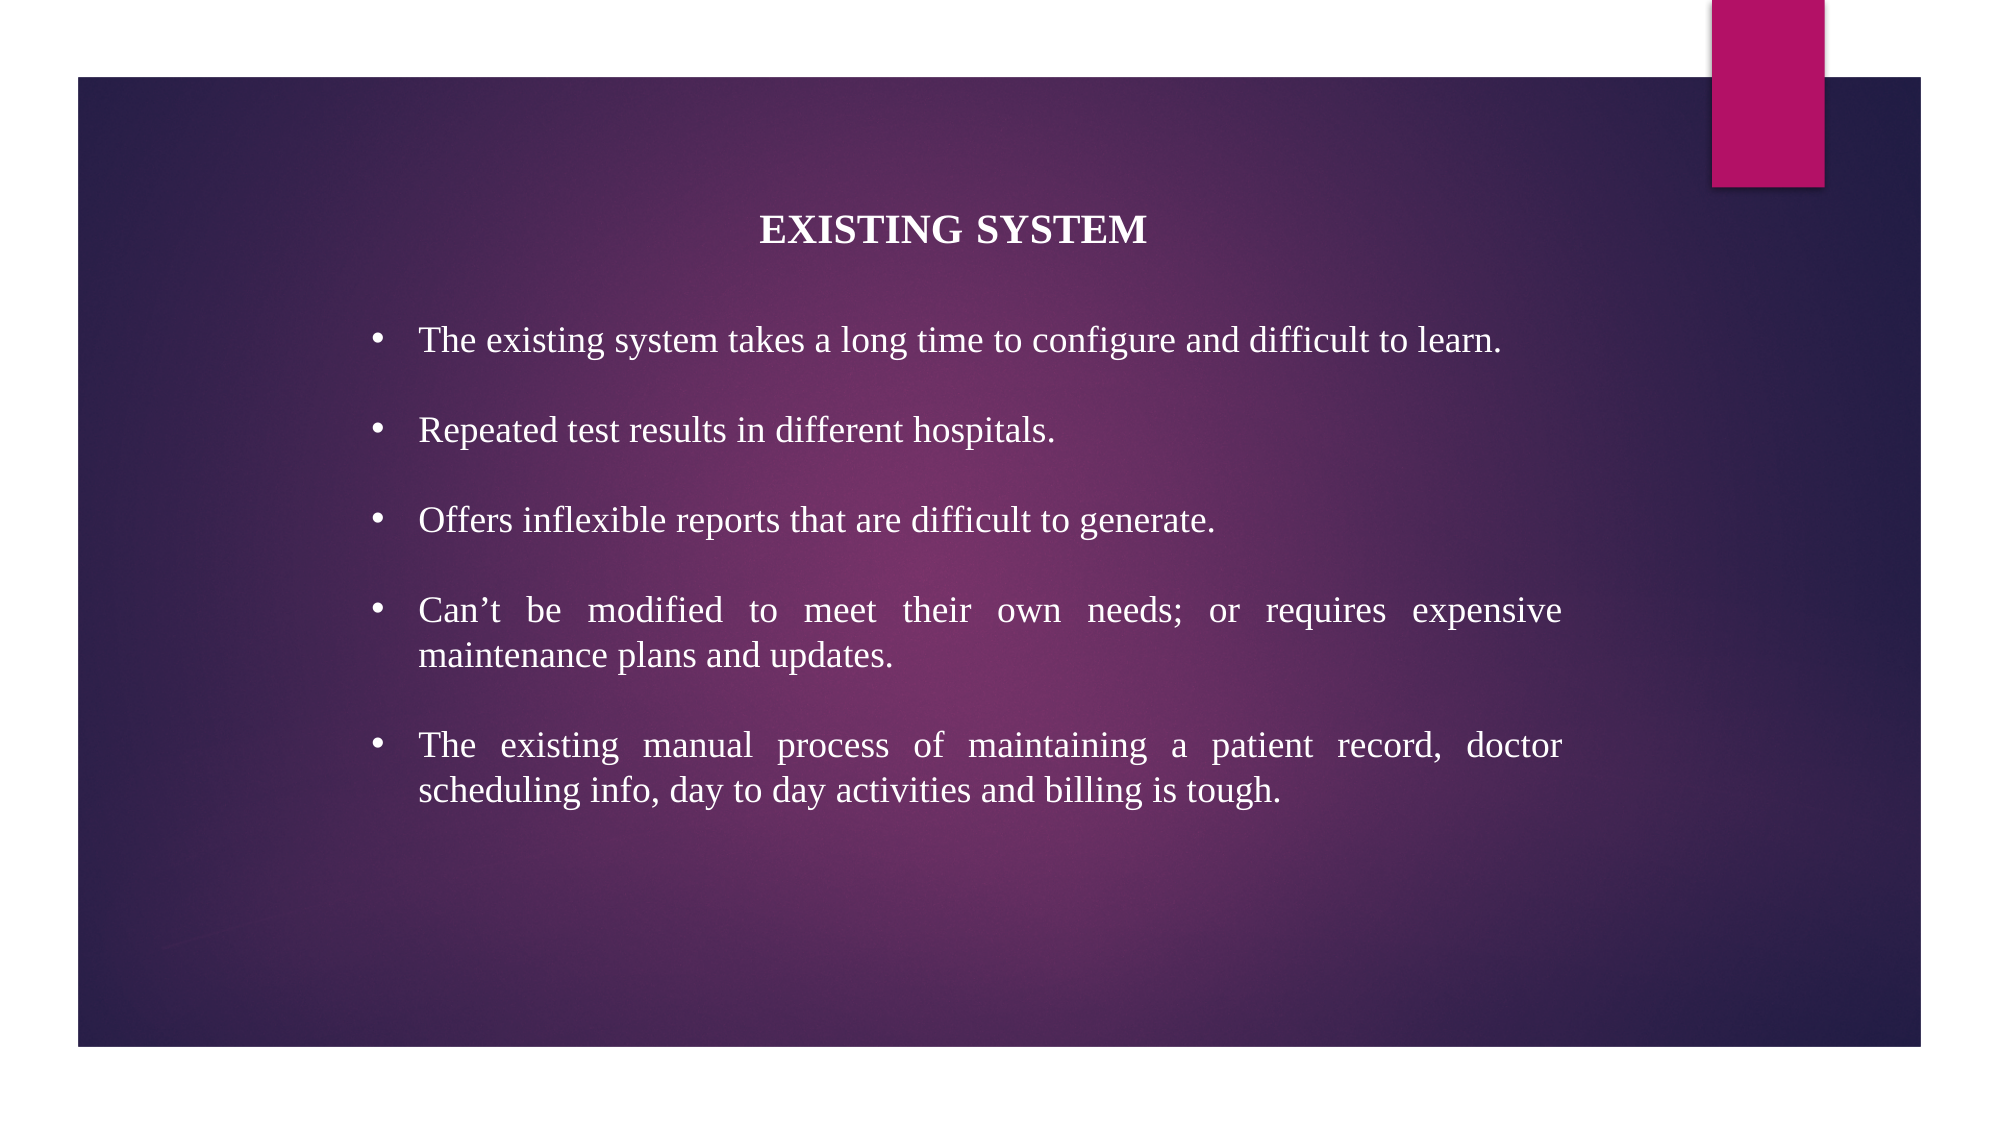

EXISTING SYSTEM
The existing system takes a long time to configure and difficult to learn.

Repeated test results in different hospitals.

Offers inflexible reports that are difficult to generate.

Can’t be modified to meet their own needs; or requires expensive maintenance plans and updates.

The existing manual process of maintaining a patient record, doctor scheduling info, day to day activities and billing is tough.